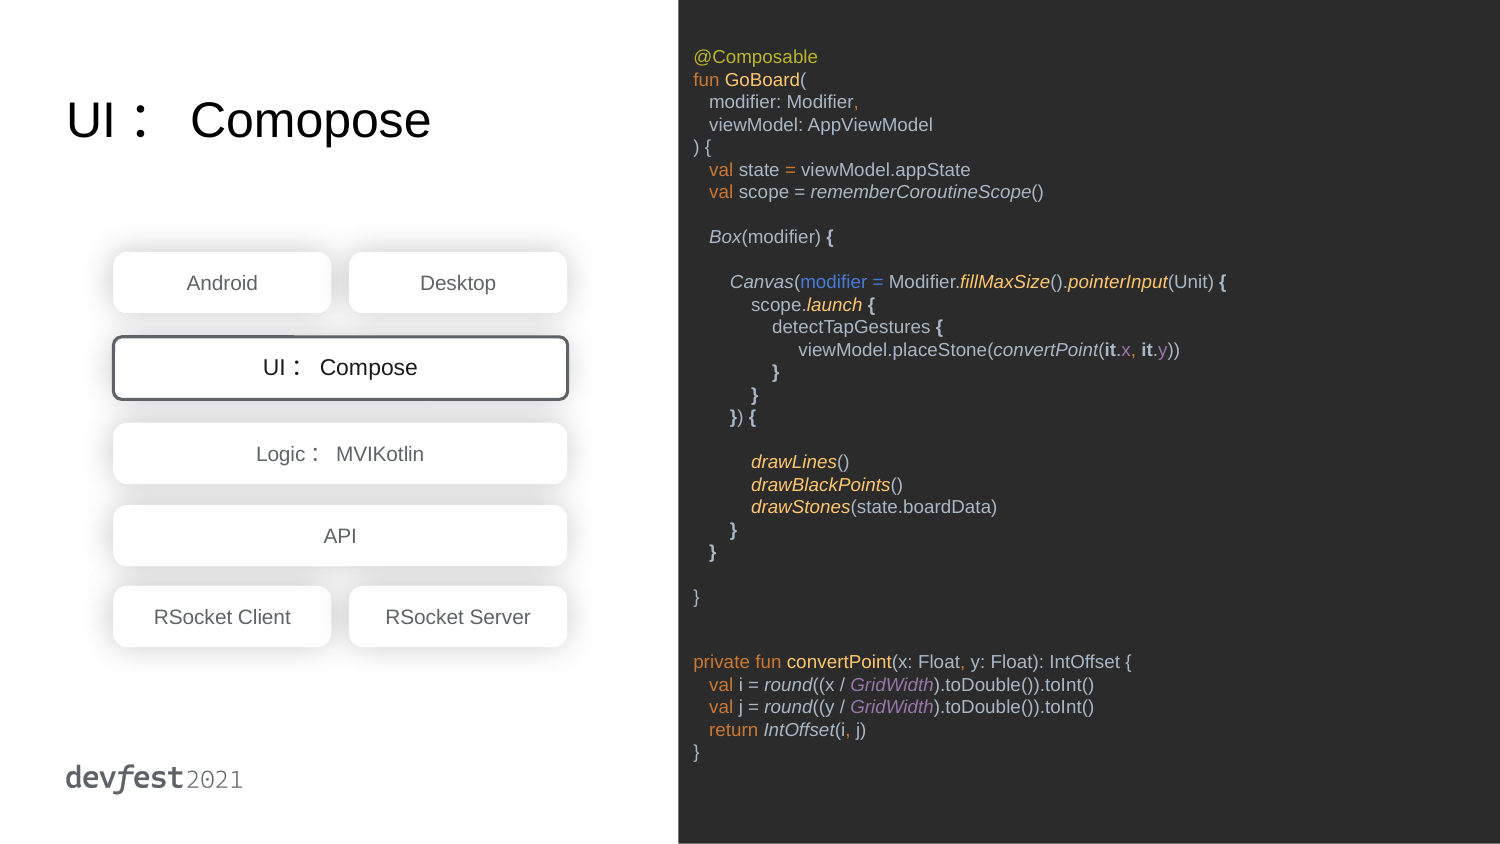

@Composable
fun GoBoard(
   modifier: Modifier,
   viewModel: AppViewModel
) {
   val state = viewModel.appState
   val scope = rememberCoroutineScope()

   Box(modifier) {

       Canvas(modifier = Modifier.fillMaxSize().pointerInput(Unit) {
           scope.launch {
               detectTapGestures {
                    viewModel.placeStone(convertPoint(it.x, it.y))
               }
           }
       }) {

           drawLines()
           drawBlackPoints()
           drawStones(state.boardData)
       }
   }

}

private fun convertPoint(x: Float, y: Float): IntOffset {
   val i = round((x / GridWidth).toDouble()).toInt()
   val j = round((y / GridWidth).toDouble()).toInt()
   return IntOffset(i, j)
}

# UI：Comopose
Android
Desktop
UI：Compose
Logic：MVIKotlin
API
RSocket Client
RSocket Server
UI：Compose